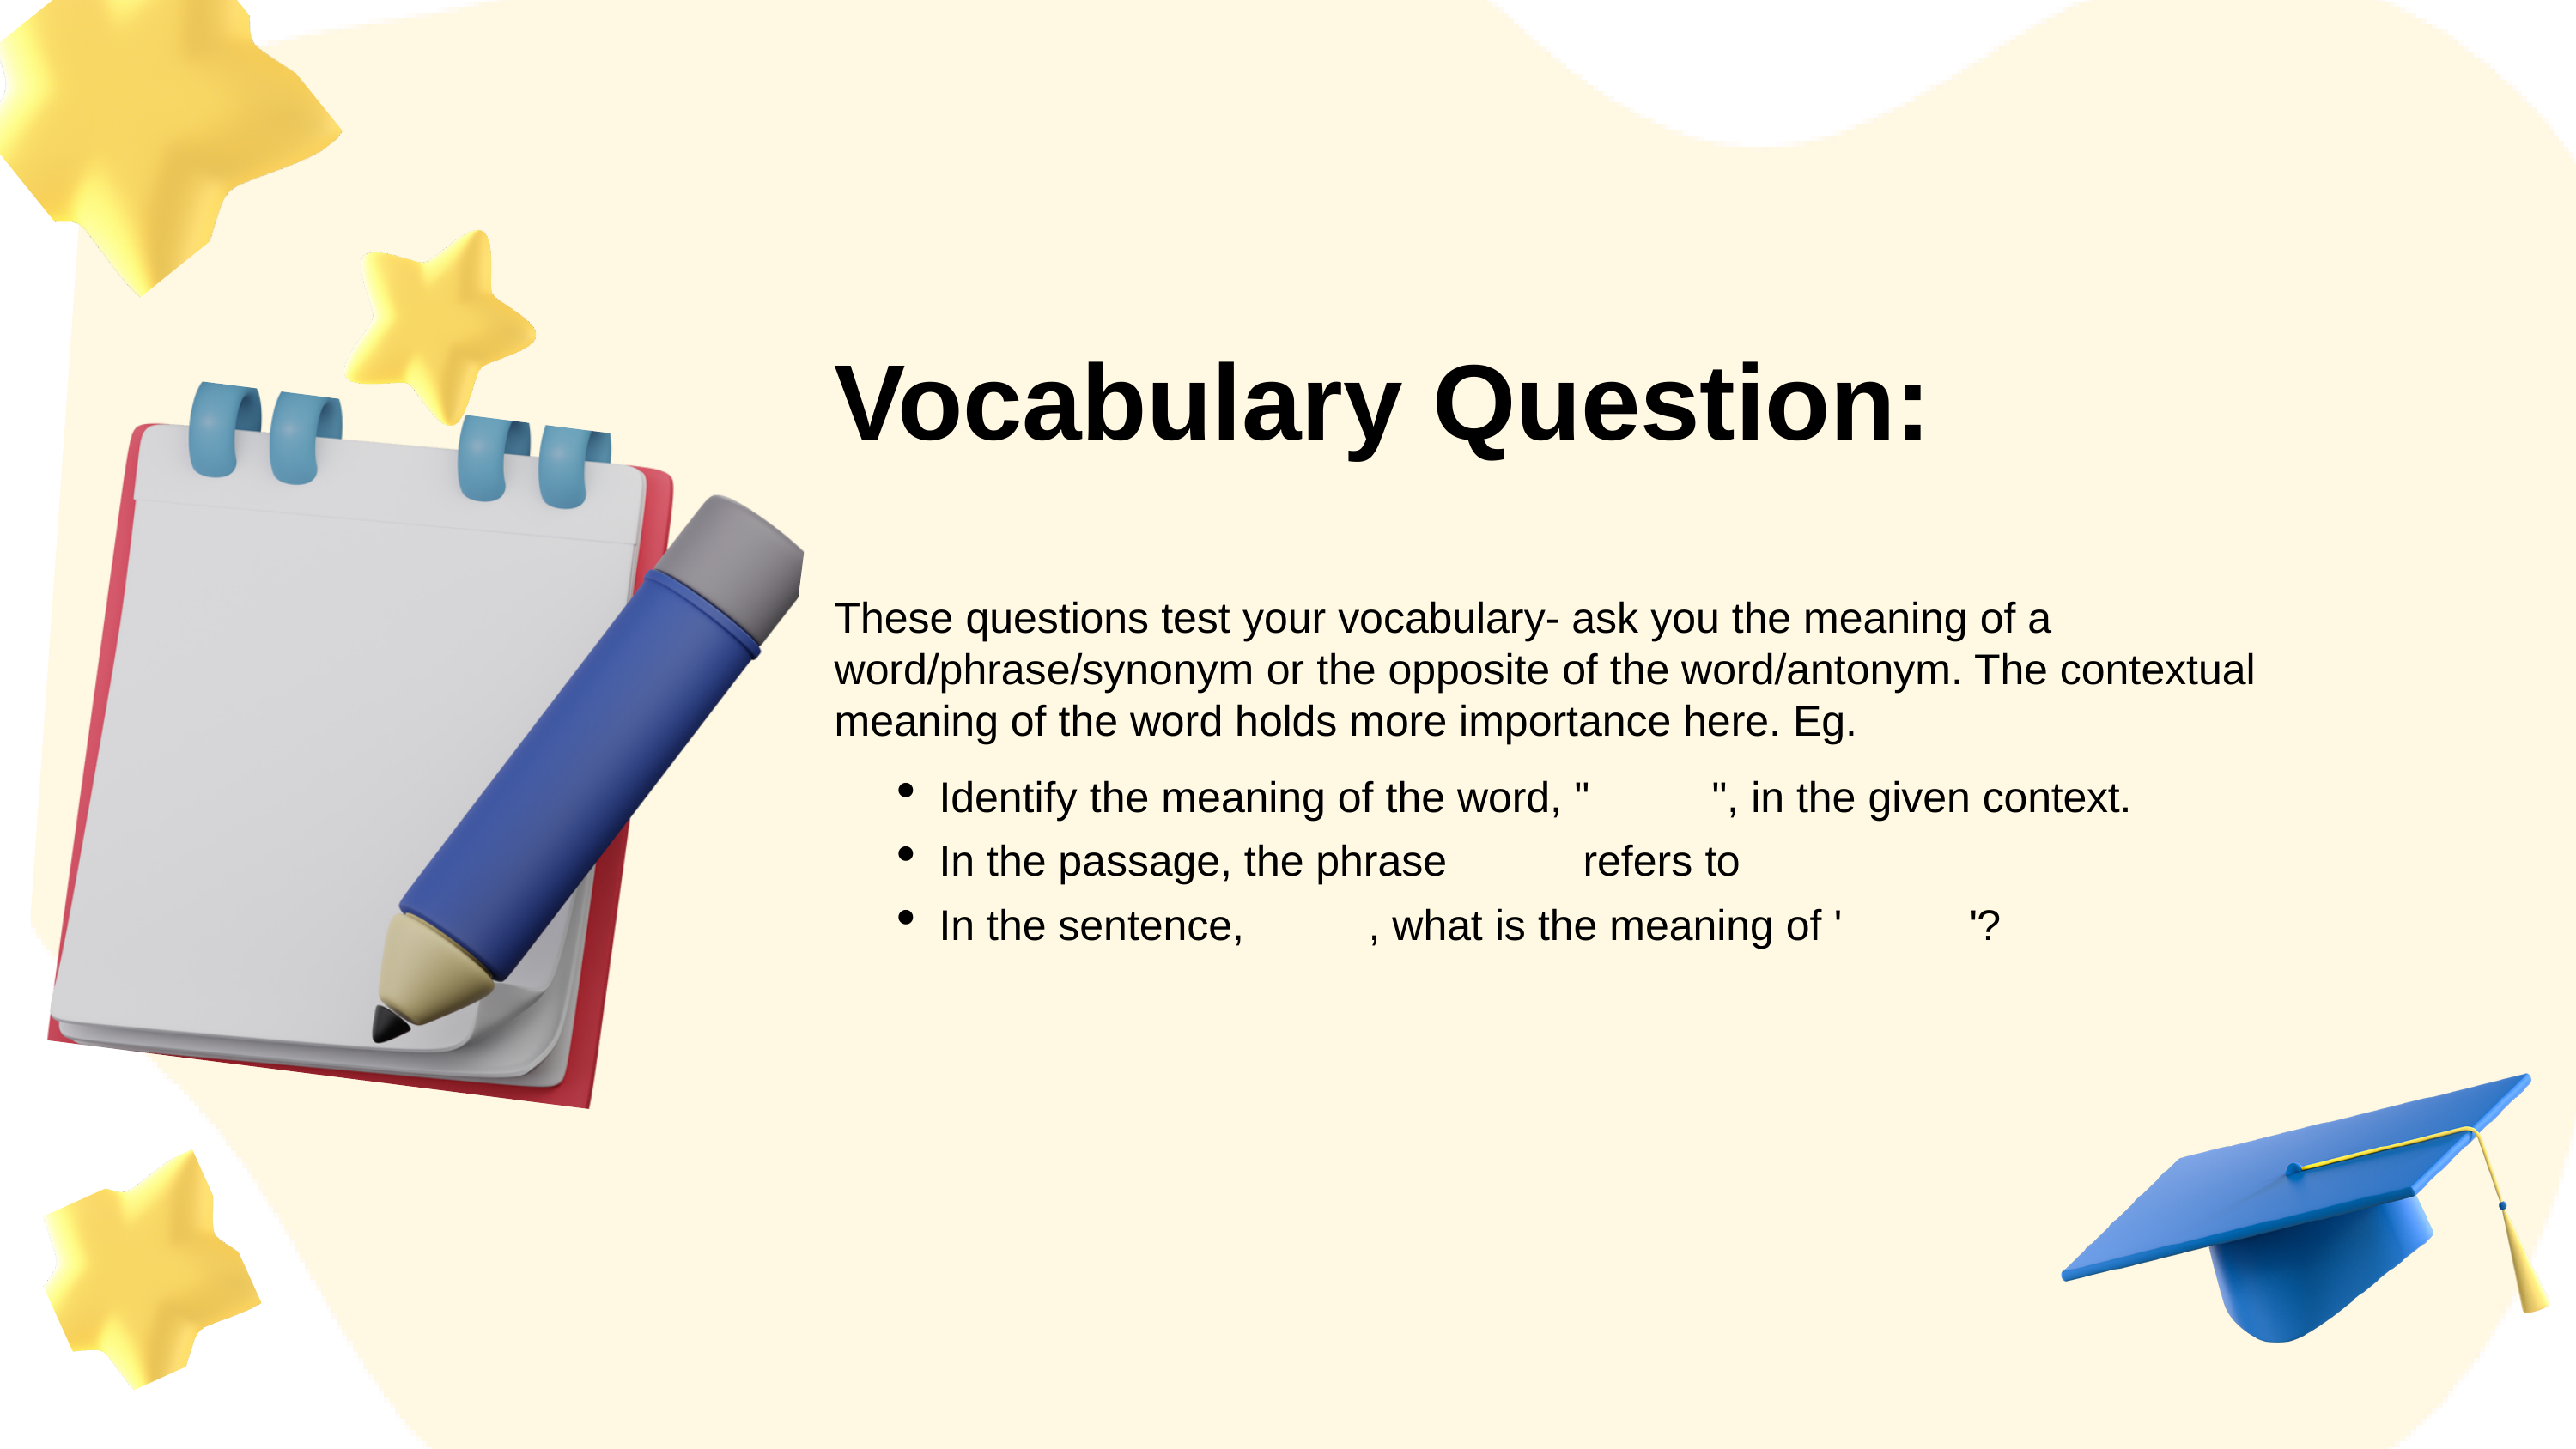

Vocabulary Question:

These questions test your vocabulary- ask you the meaning of a word/phrase/synonym or the opposite of the word/antonym. The contextual meaning of the word holds more importance here. Eg.

Identify the meaning of the word, "	", in the given context.
In the passage, the phrase 	refers to
In the sentence, 	, what is the meaning of '	'?